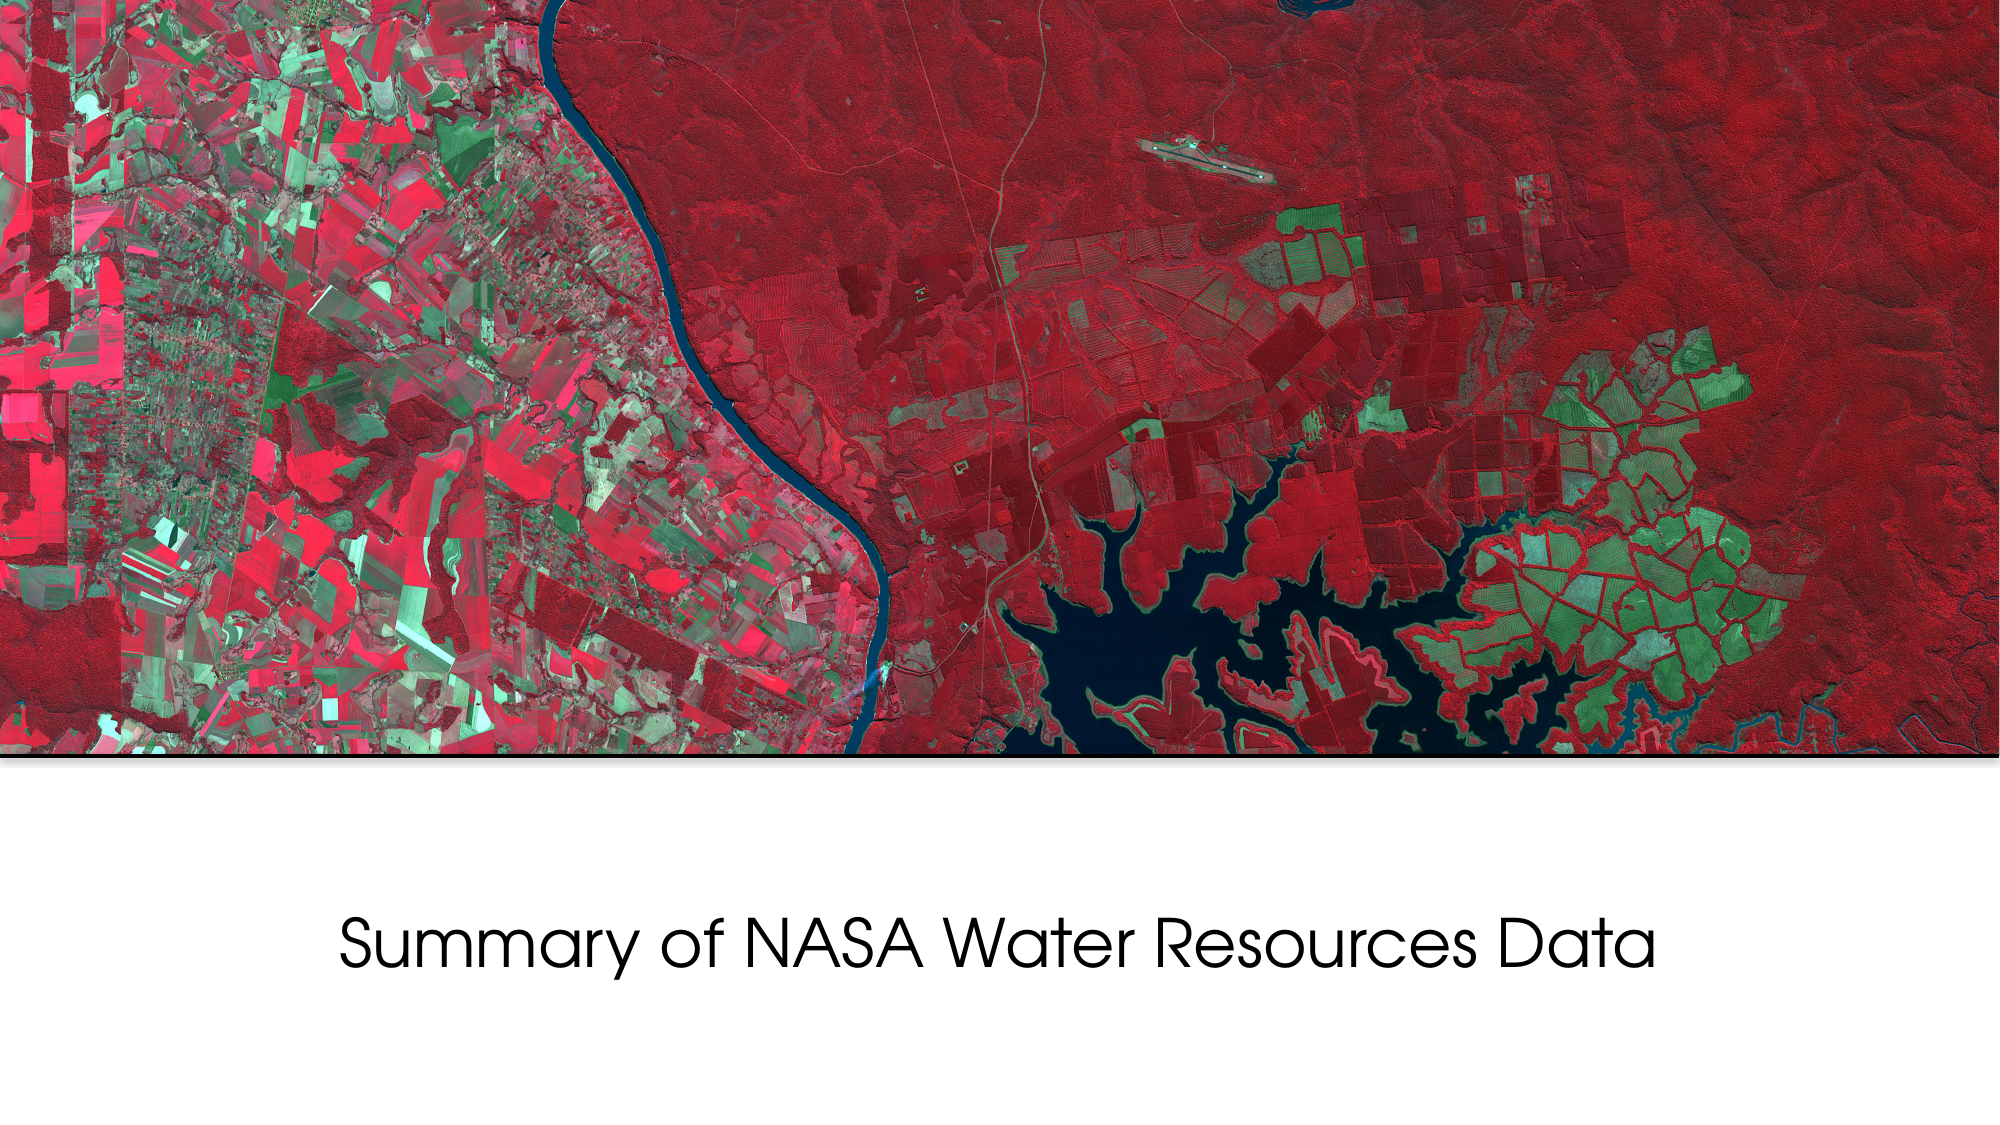

# Summary of NASA Water Resources Data